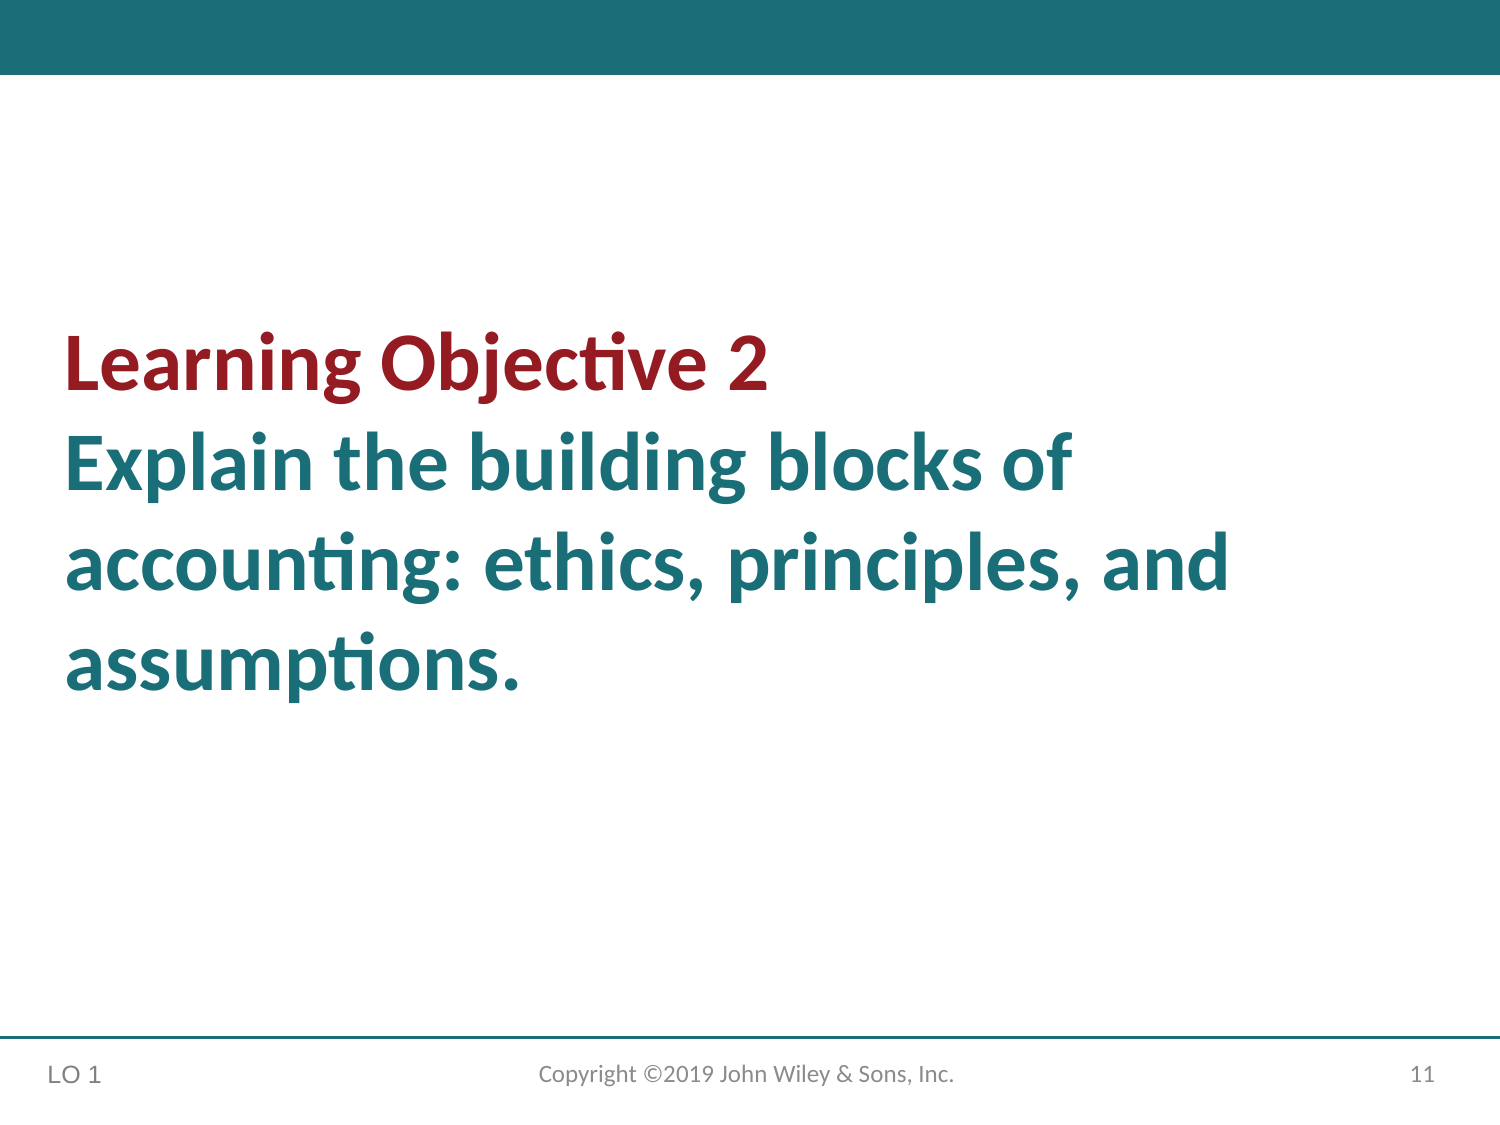

# Learning Objective 2 Explain the building blocks of accounting: ethics, principles, and assumptions.
Copyright ©2019 John Wiley & Sons, Inc.
11
LO 1